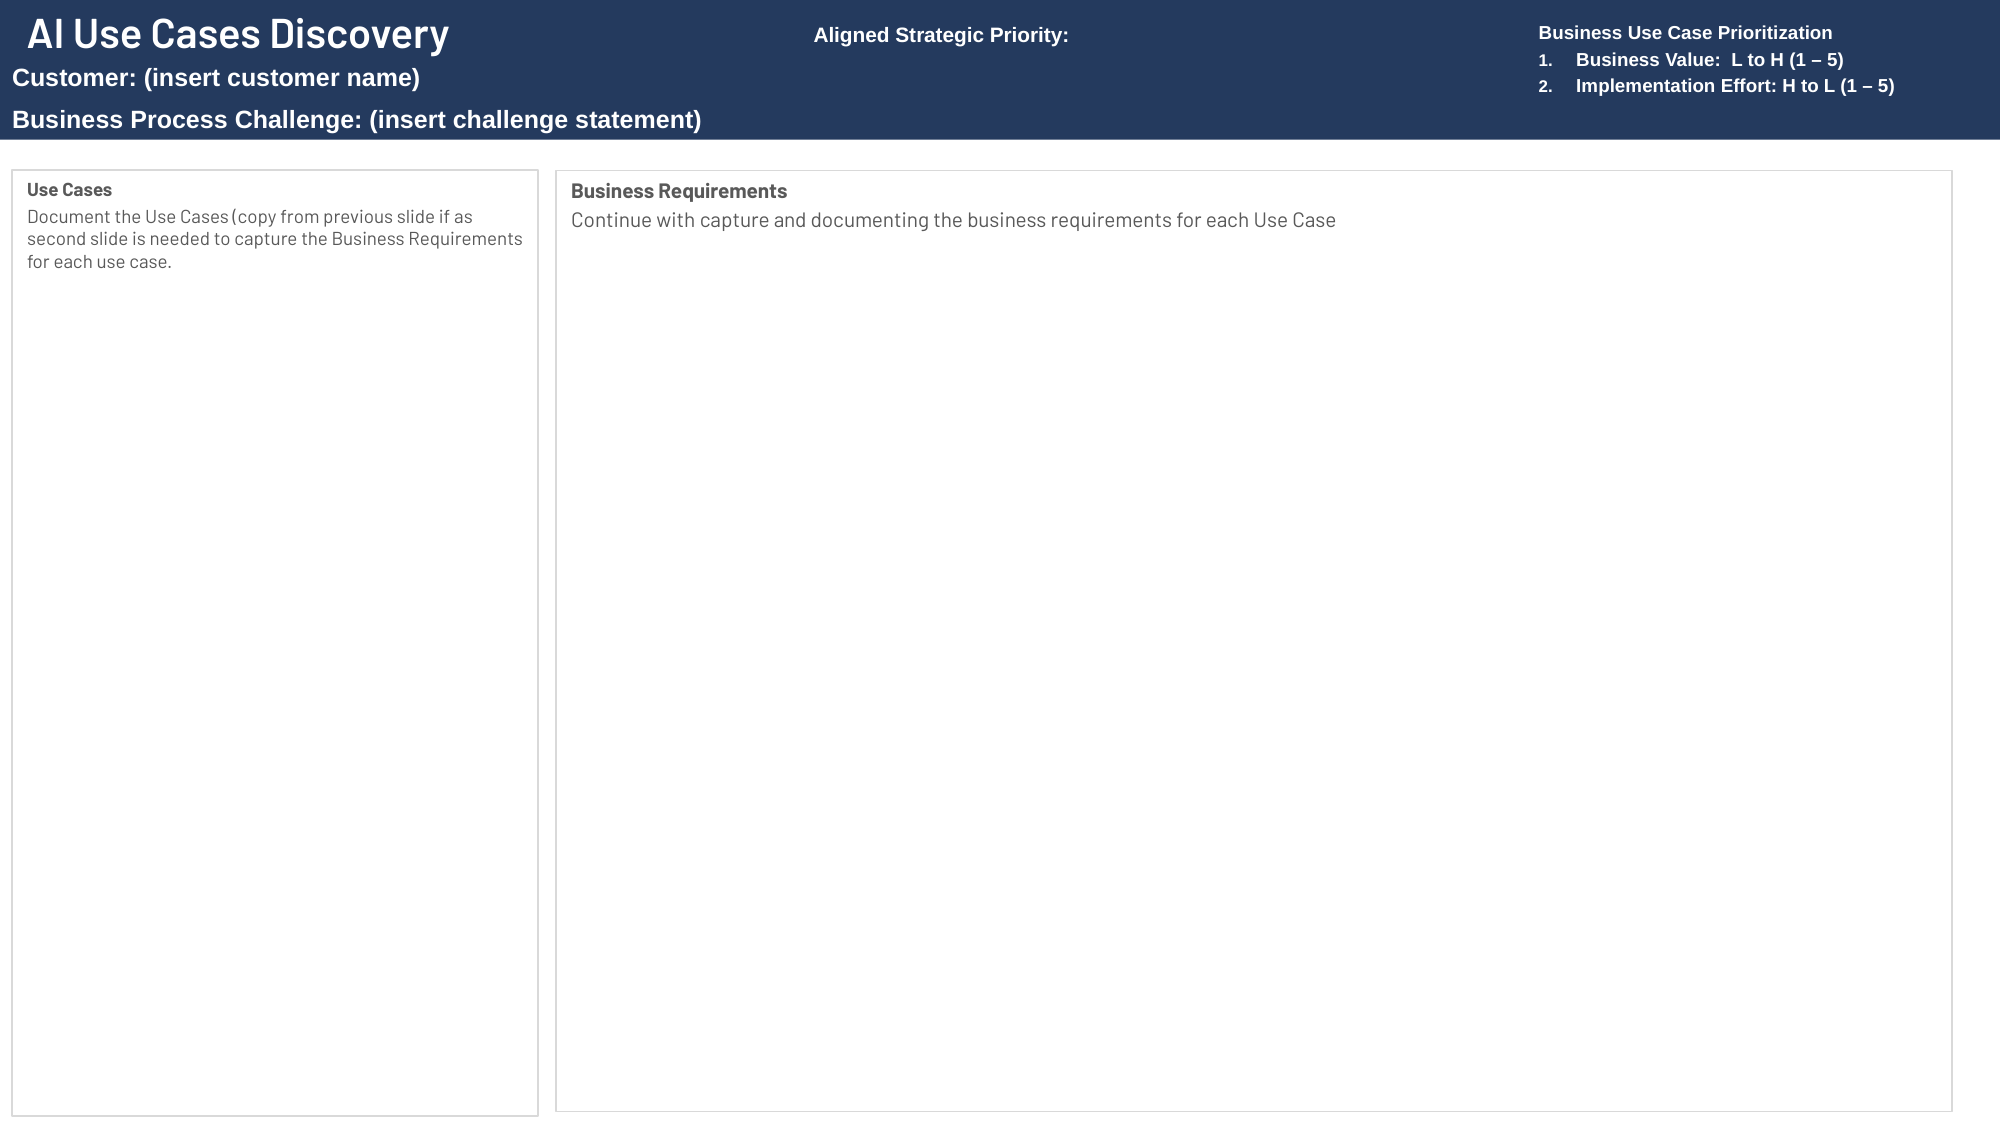

AI Use Cases Discovery
Business Use Case Prioritization
Business Value:  L to H (1 – 5)
Implementation Effort: H to L (1 – 5)
Aligned Strategic Priority:
Customer: (insert customer name)
Business Process Challenge: (insert challenge statement)
Use Cases
Document the Use Cases (copy from previous slide if as second slide is needed to capture the Business Requirements for each use case.

Business Requirements
Continue with capture and documenting the business requirements for each Use Case